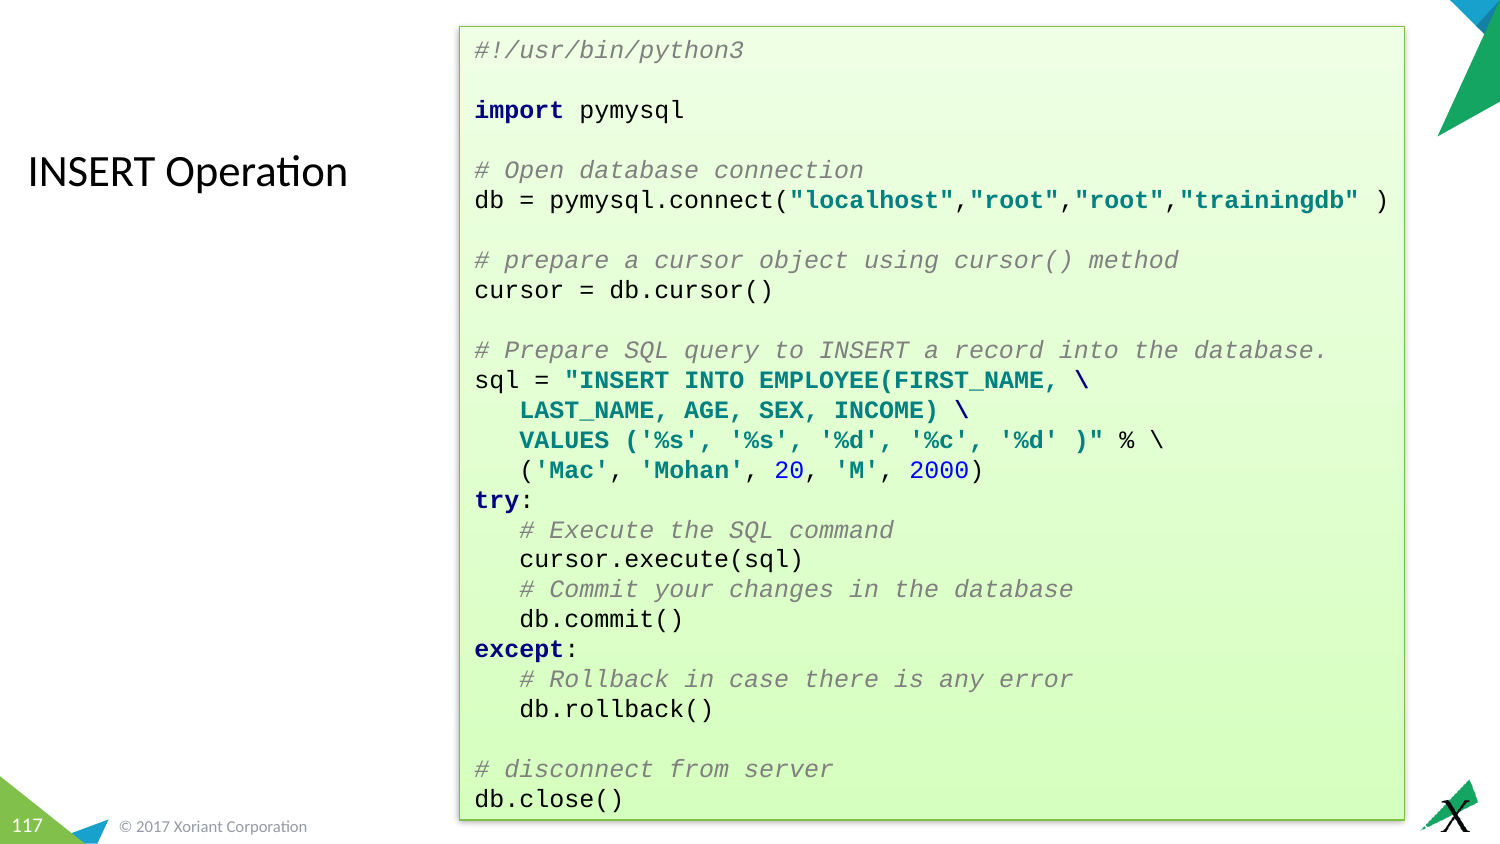

#!/usr/bin/python3
import pymysql
# Open database connection
db = pymysql.connect("localhost","root","root","trainingdb" )
# prepare a cursor object using cursor() method
cursor = db.cursor()
# Prepare SQL query to INSERT a record into the database.
sql = "INSERT INTO EMPLOYEE(FIRST_NAME, \
   LAST_NAME, AGE, SEX, INCOME) \
   VALUES ('%s', '%s', '%d', '%c', '%d' )" % \
   ('Mac', 'Mohan', 20, 'M', 2000)
try:
   # Execute the SQL command
   cursor.execute(sql)
   # Commit your changes in the database
   db.commit()
except:
   # Rollback in case there is any error
   db.rollback()
# disconnect from server
db.close()
# INSERT Operation